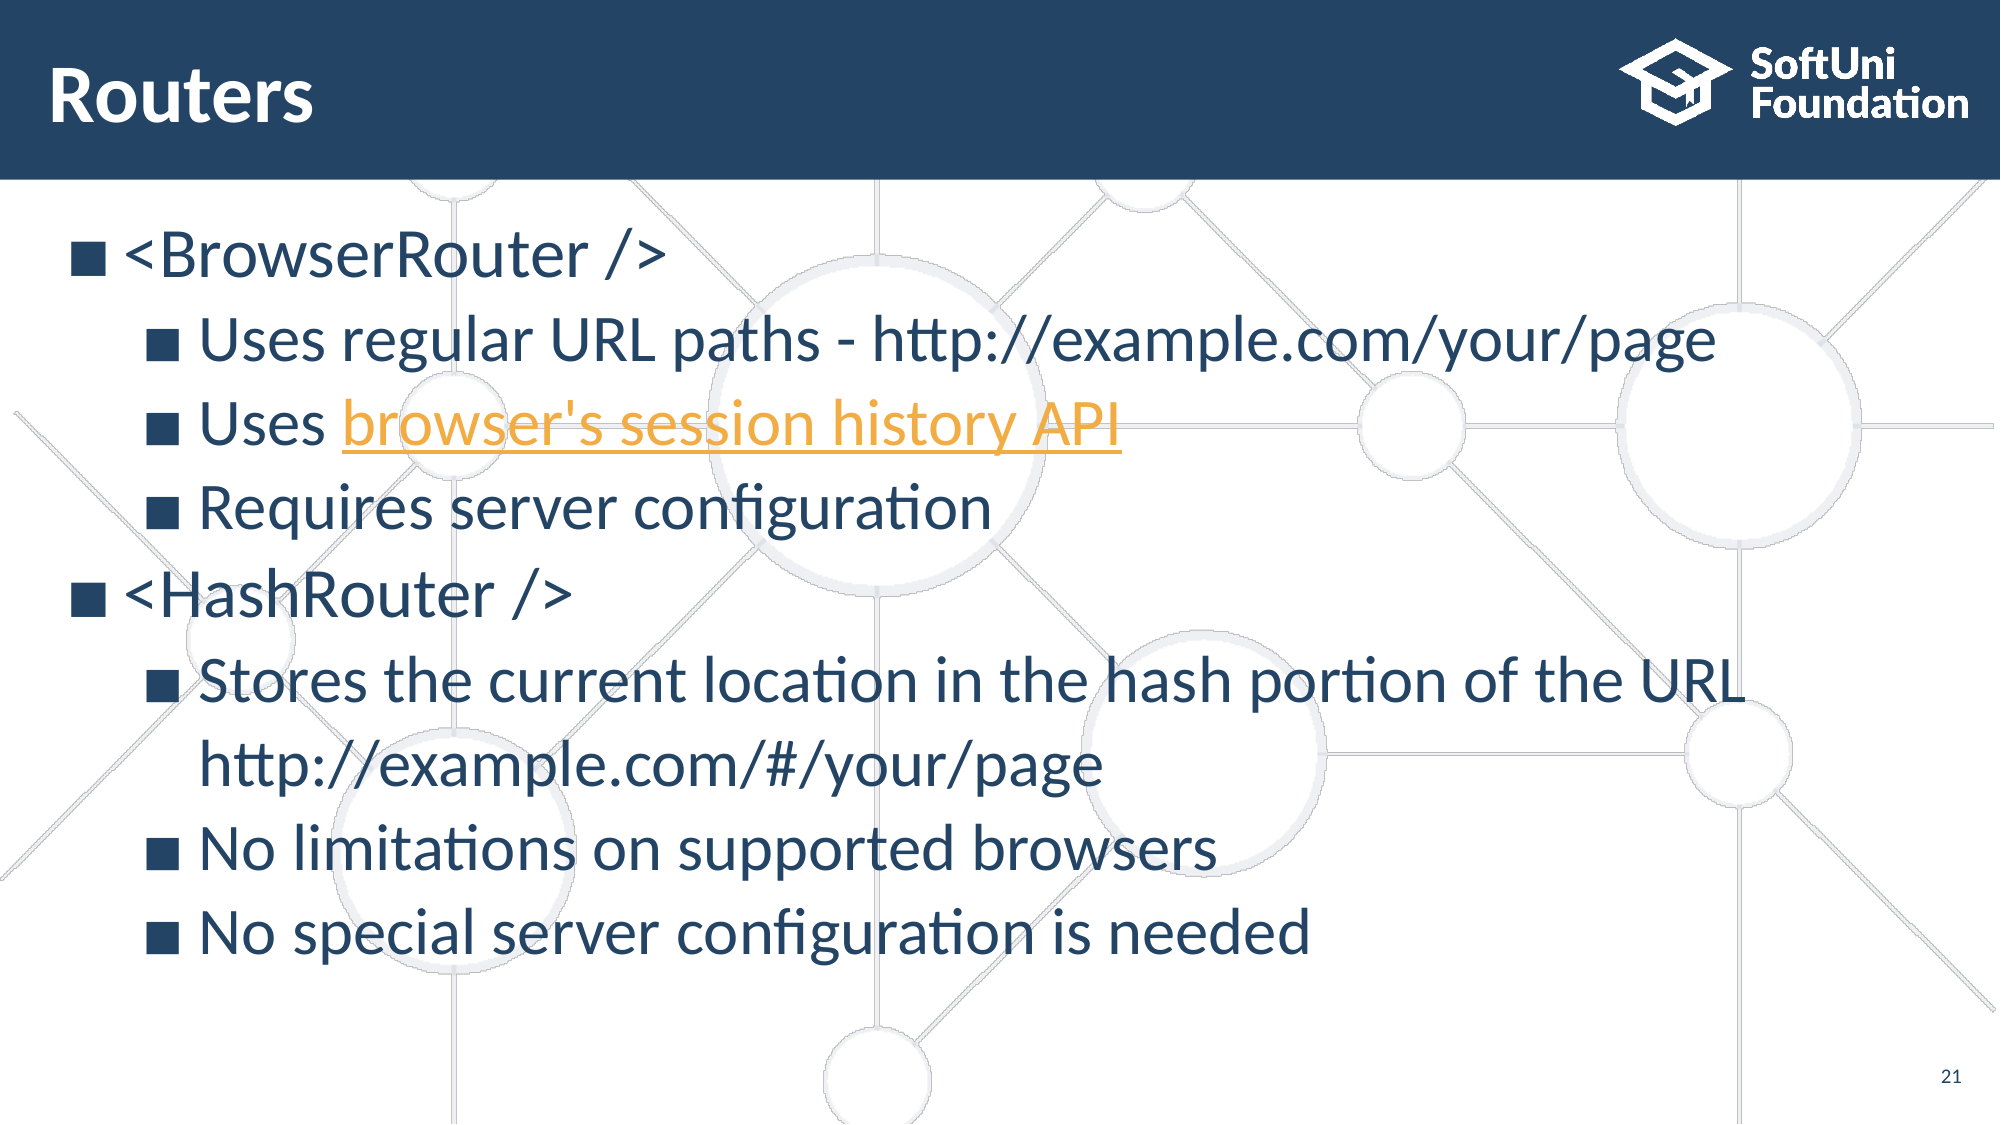

# Routers
<BrowserRouter />
Uses regular URL paths - http://example.com/your/page
Uses browser's session history API
Requires server configuration
<HashRouter />
Stores the current location in the hash portion of the URL http://example.com/#/your/page
No limitations on supported browsers
No special server configuration is needed
21